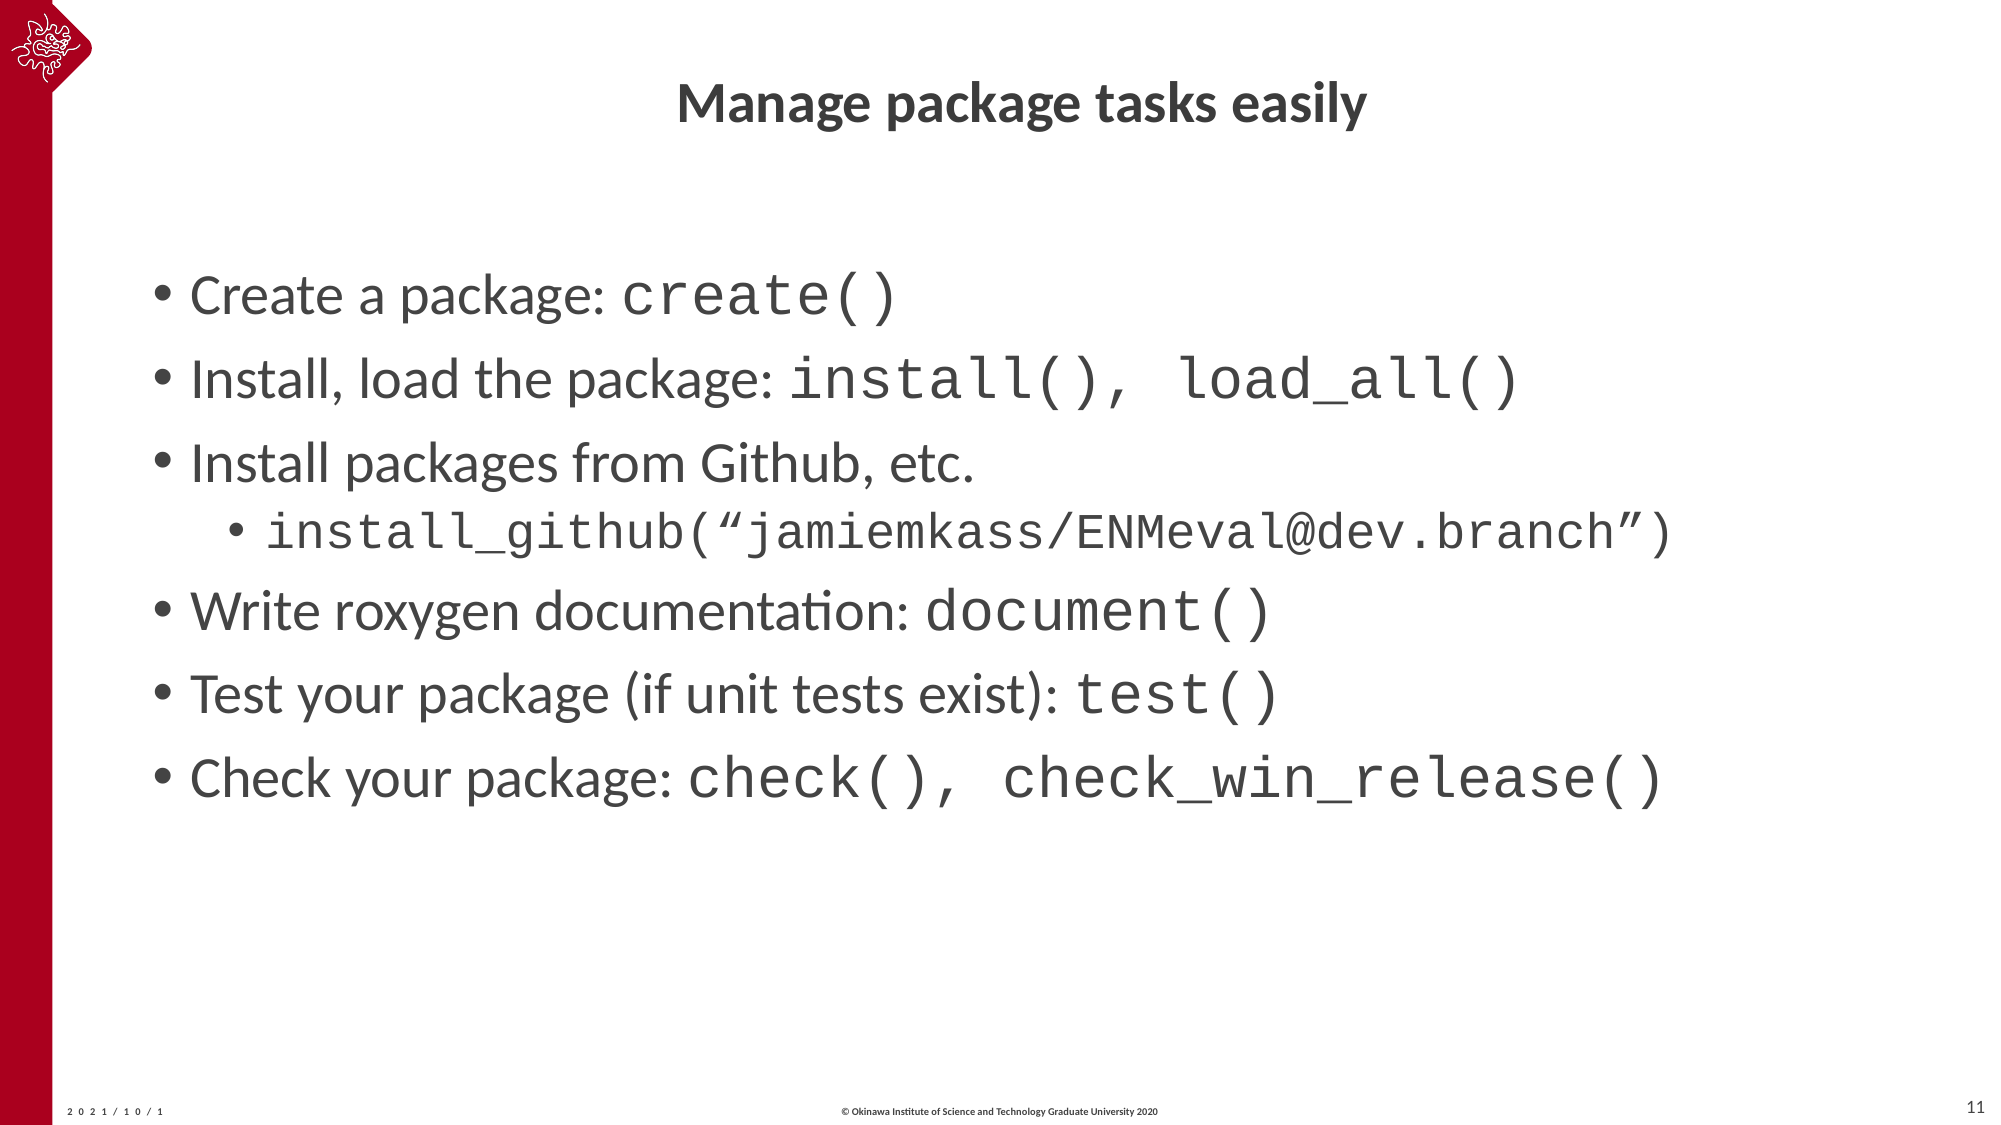

# Manage package tasks easily
Create a package: create()
Install, load the package: install(), load_all()
Install packages from Github, etc.
install_github(“jamiemkass/ENMeval@dev.branch”)
Write roxygen documentation: document()
Test your package (if unit tests exist): test()
Check your package: check(), check_win_release()